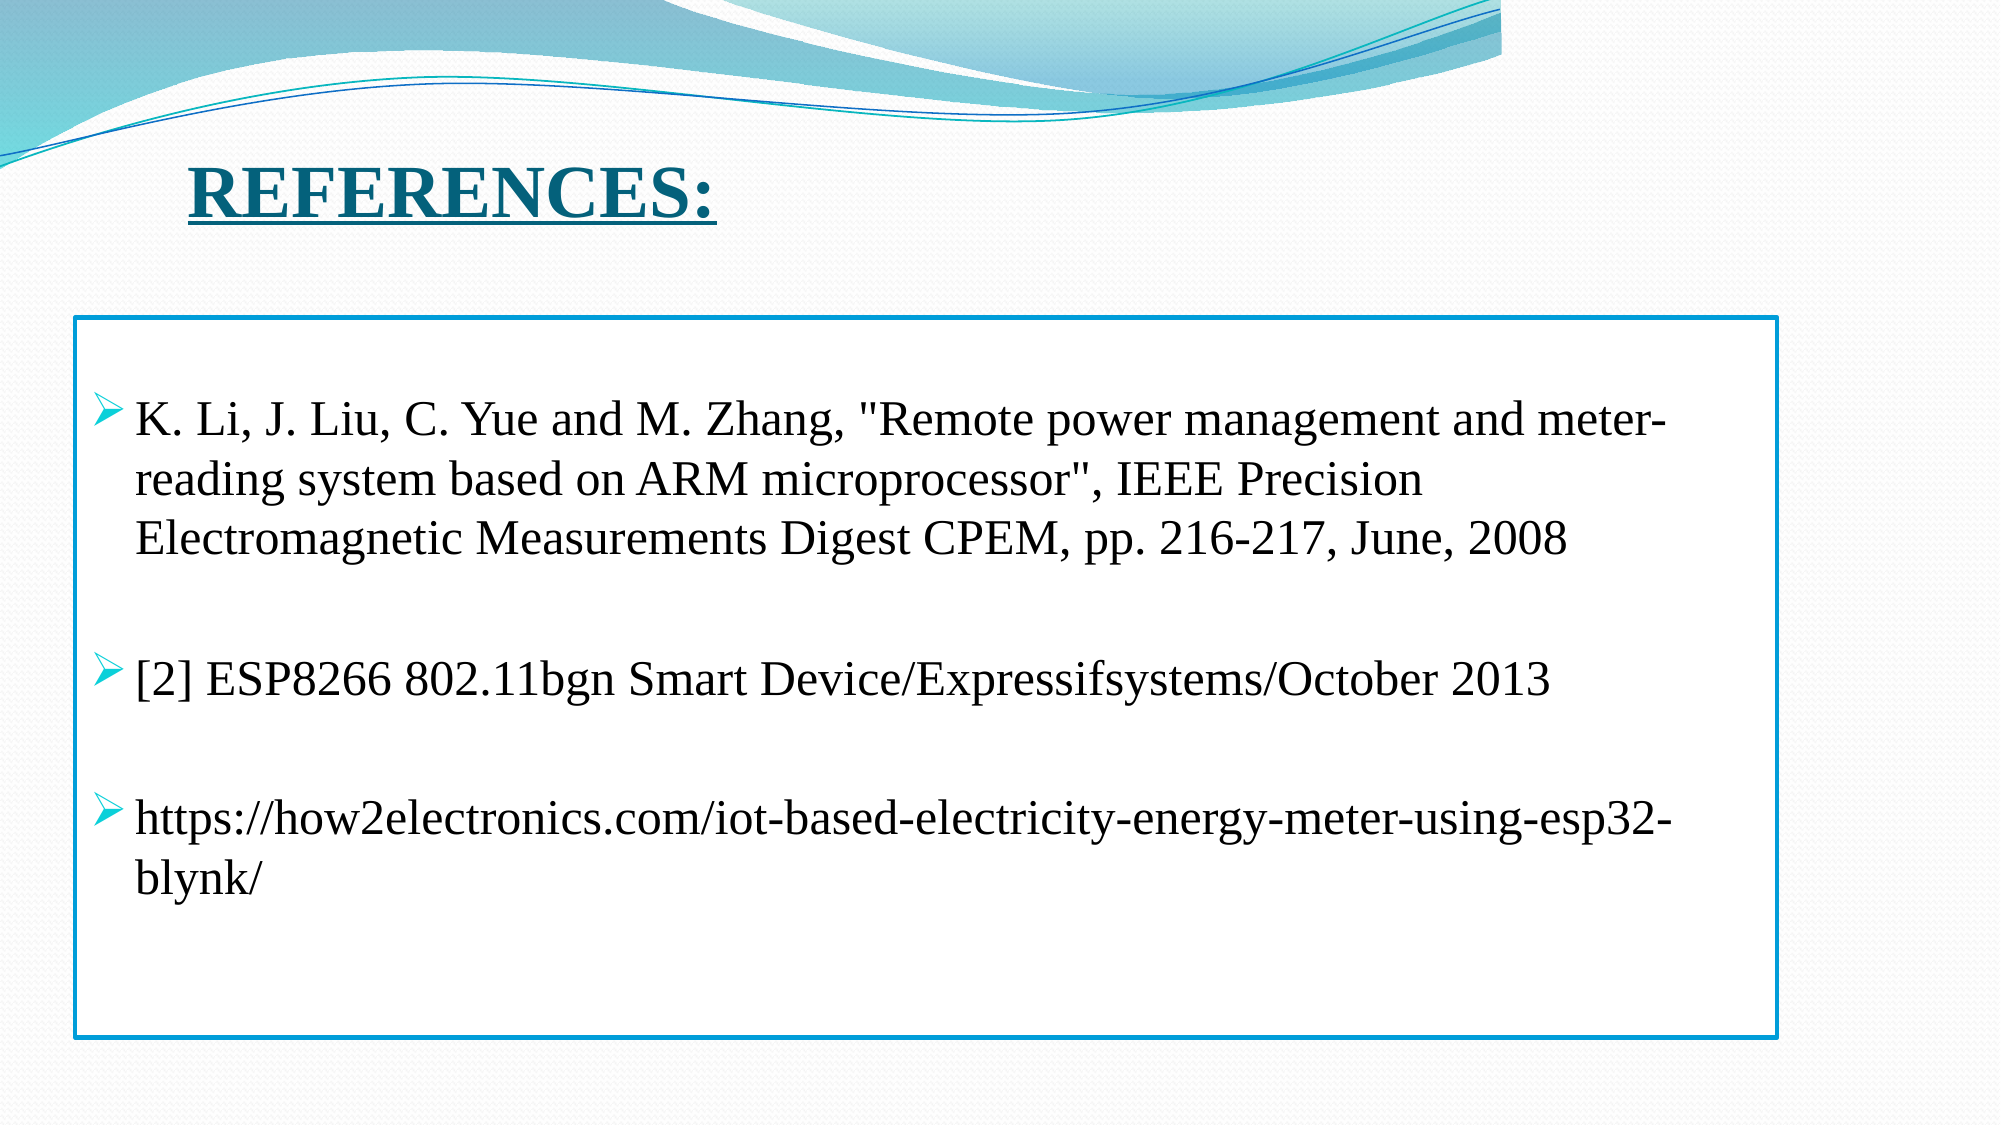

# REFERENCES:

K. Li, J. Liu, C. Yue and M. Zhang, "Remote power management and meter-reading system based on ARM microprocessor", IEEE Precision Electromagnetic Measurements Digest CPEM, pp. 216-217, June, 2008

[2] ESP8266 802.11bgn Smart Device/Expressifsystems/October 2013

https://how2electronics.com/iot-based-electricity-energy-meter-using-esp32-blynk/